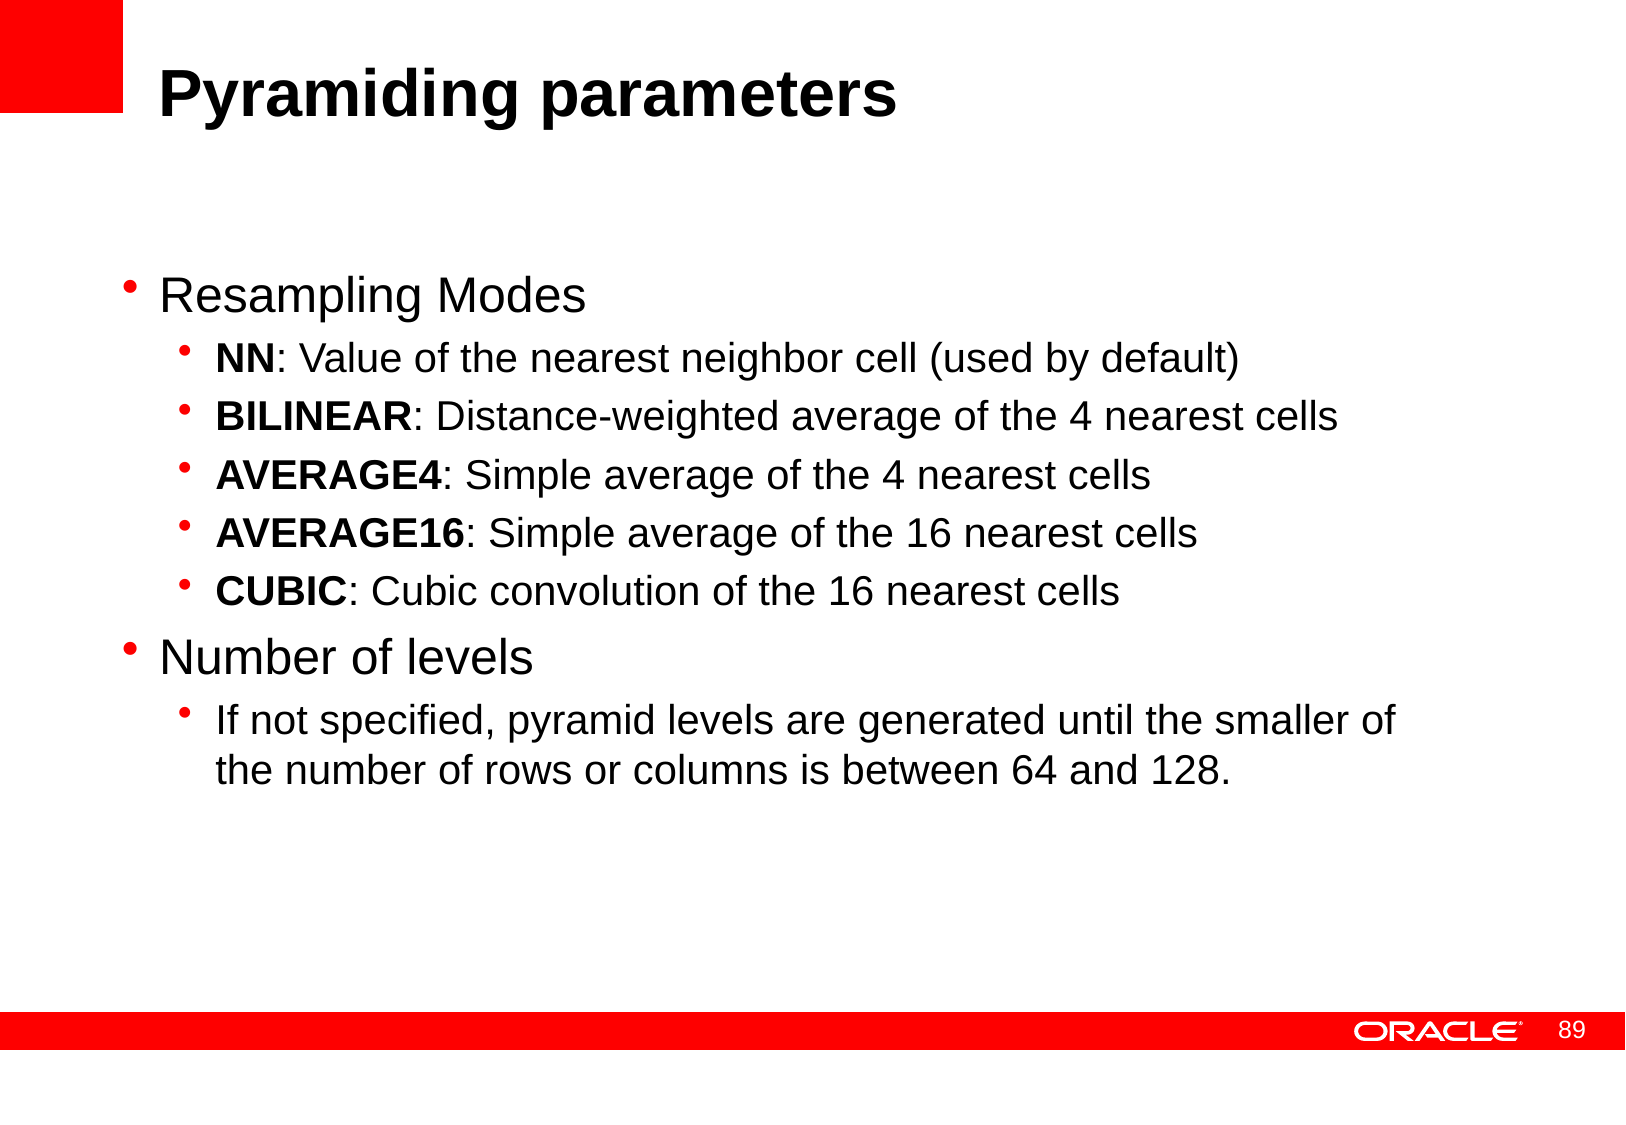

# Pyramiding parameters
Resampling Modes
NN: Value of the nearest neighbor cell (used by default)
BILINEAR: Distance-weighted average of the 4 nearest cells
AVERAGE4: Simple average of the 4 nearest cells
AVERAGE16: Simple average of the 16 nearest cells
CUBIC: Cubic convolution of the 16 nearest cells
Number of levels
If not specified, pyramid levels are generated until the smaller of the number of rows or columns is between 64 and 128.